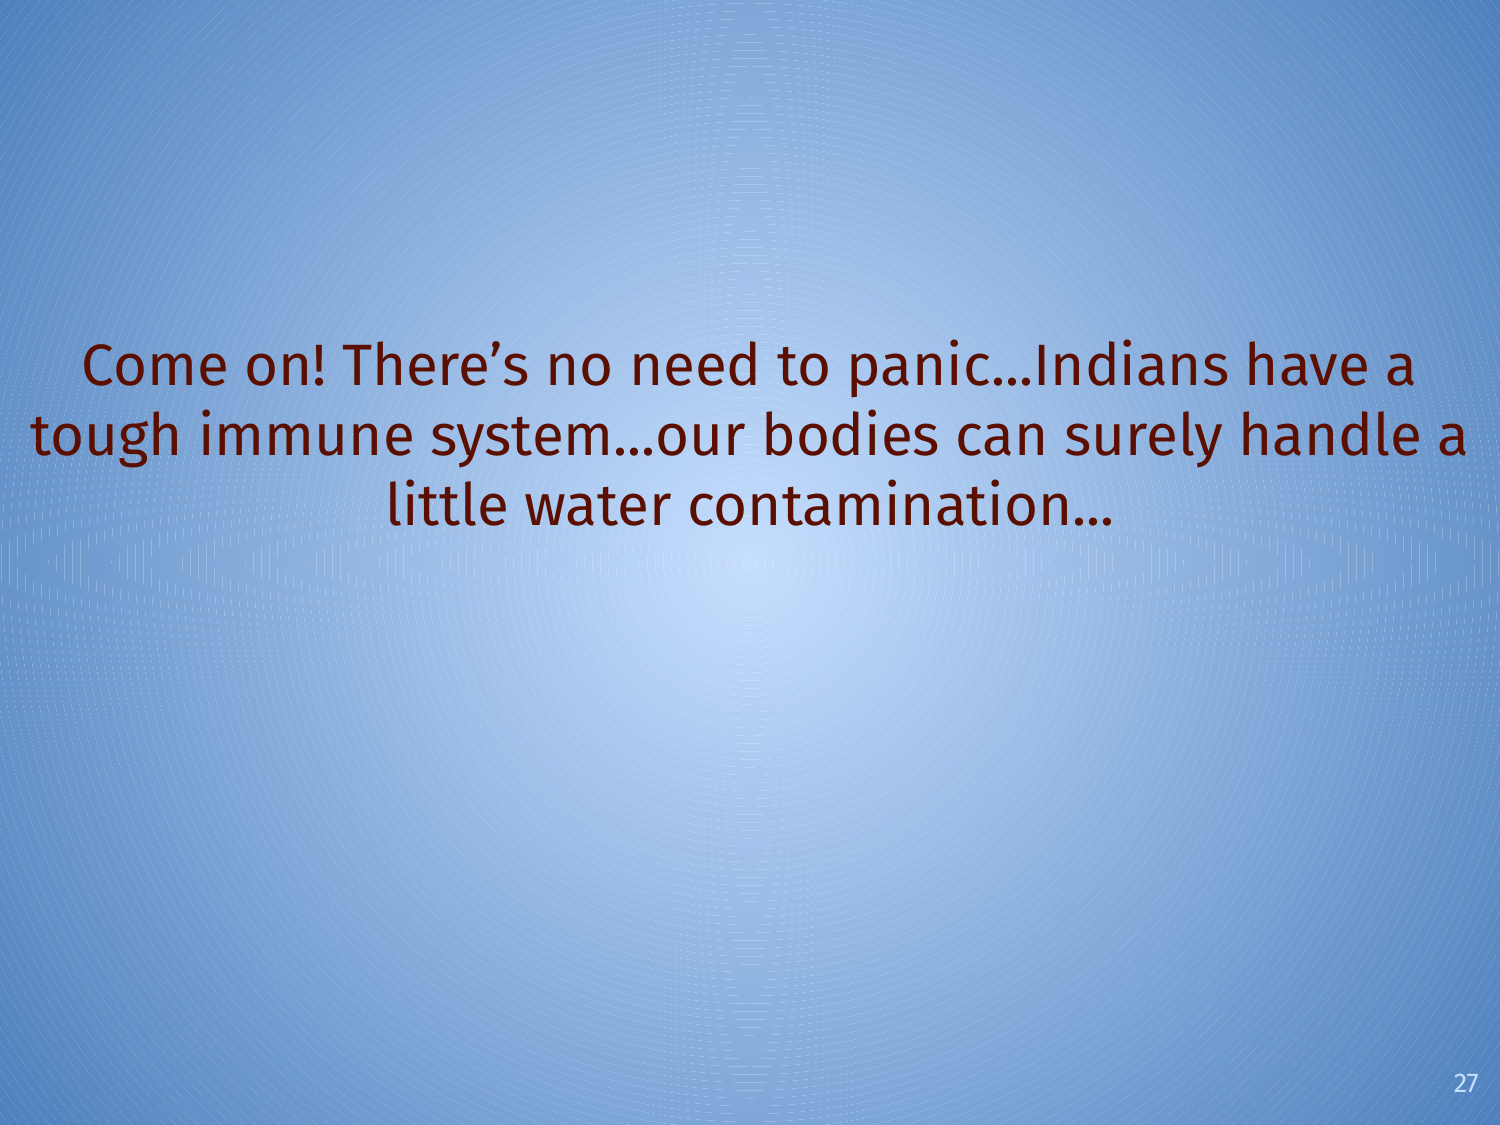

Come on! There’s no need to panic...Indians have a tough immune system...our bodies can surely handle a little water contamination...
27